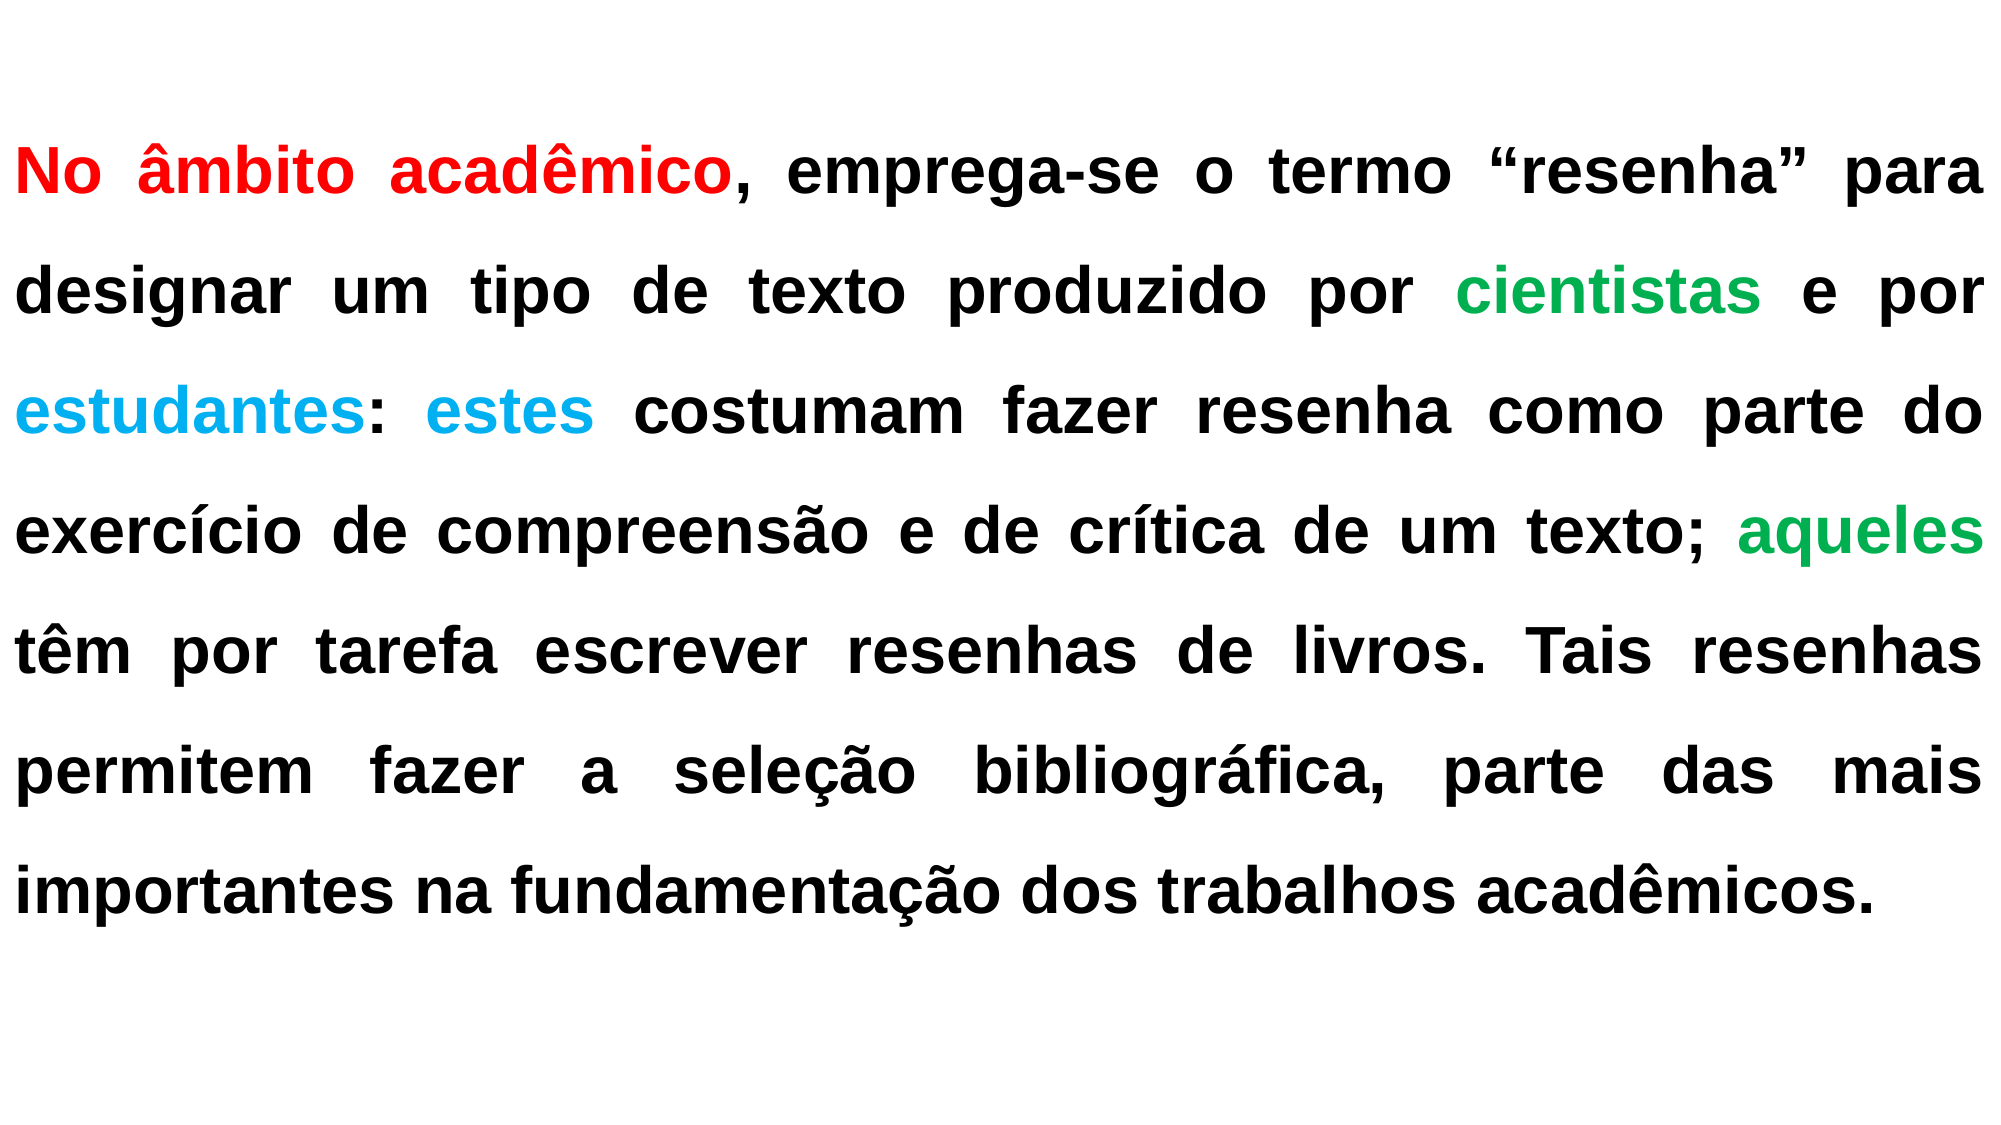

No âmbito acadêmico, emprega-se o termo “resenha” para designar um tipo de texto produzido por cientistas e por estudantes: estes costumam fazer resenha como parte do exercício de compreensão e de crítica de um texto; aqueles têm por tarefa escrever resenhas de livros. Tais resenhas permitem fazer a seleção bibliográfica, parte das mais importantes na fundamentação dos trabalhos acadêmicos.